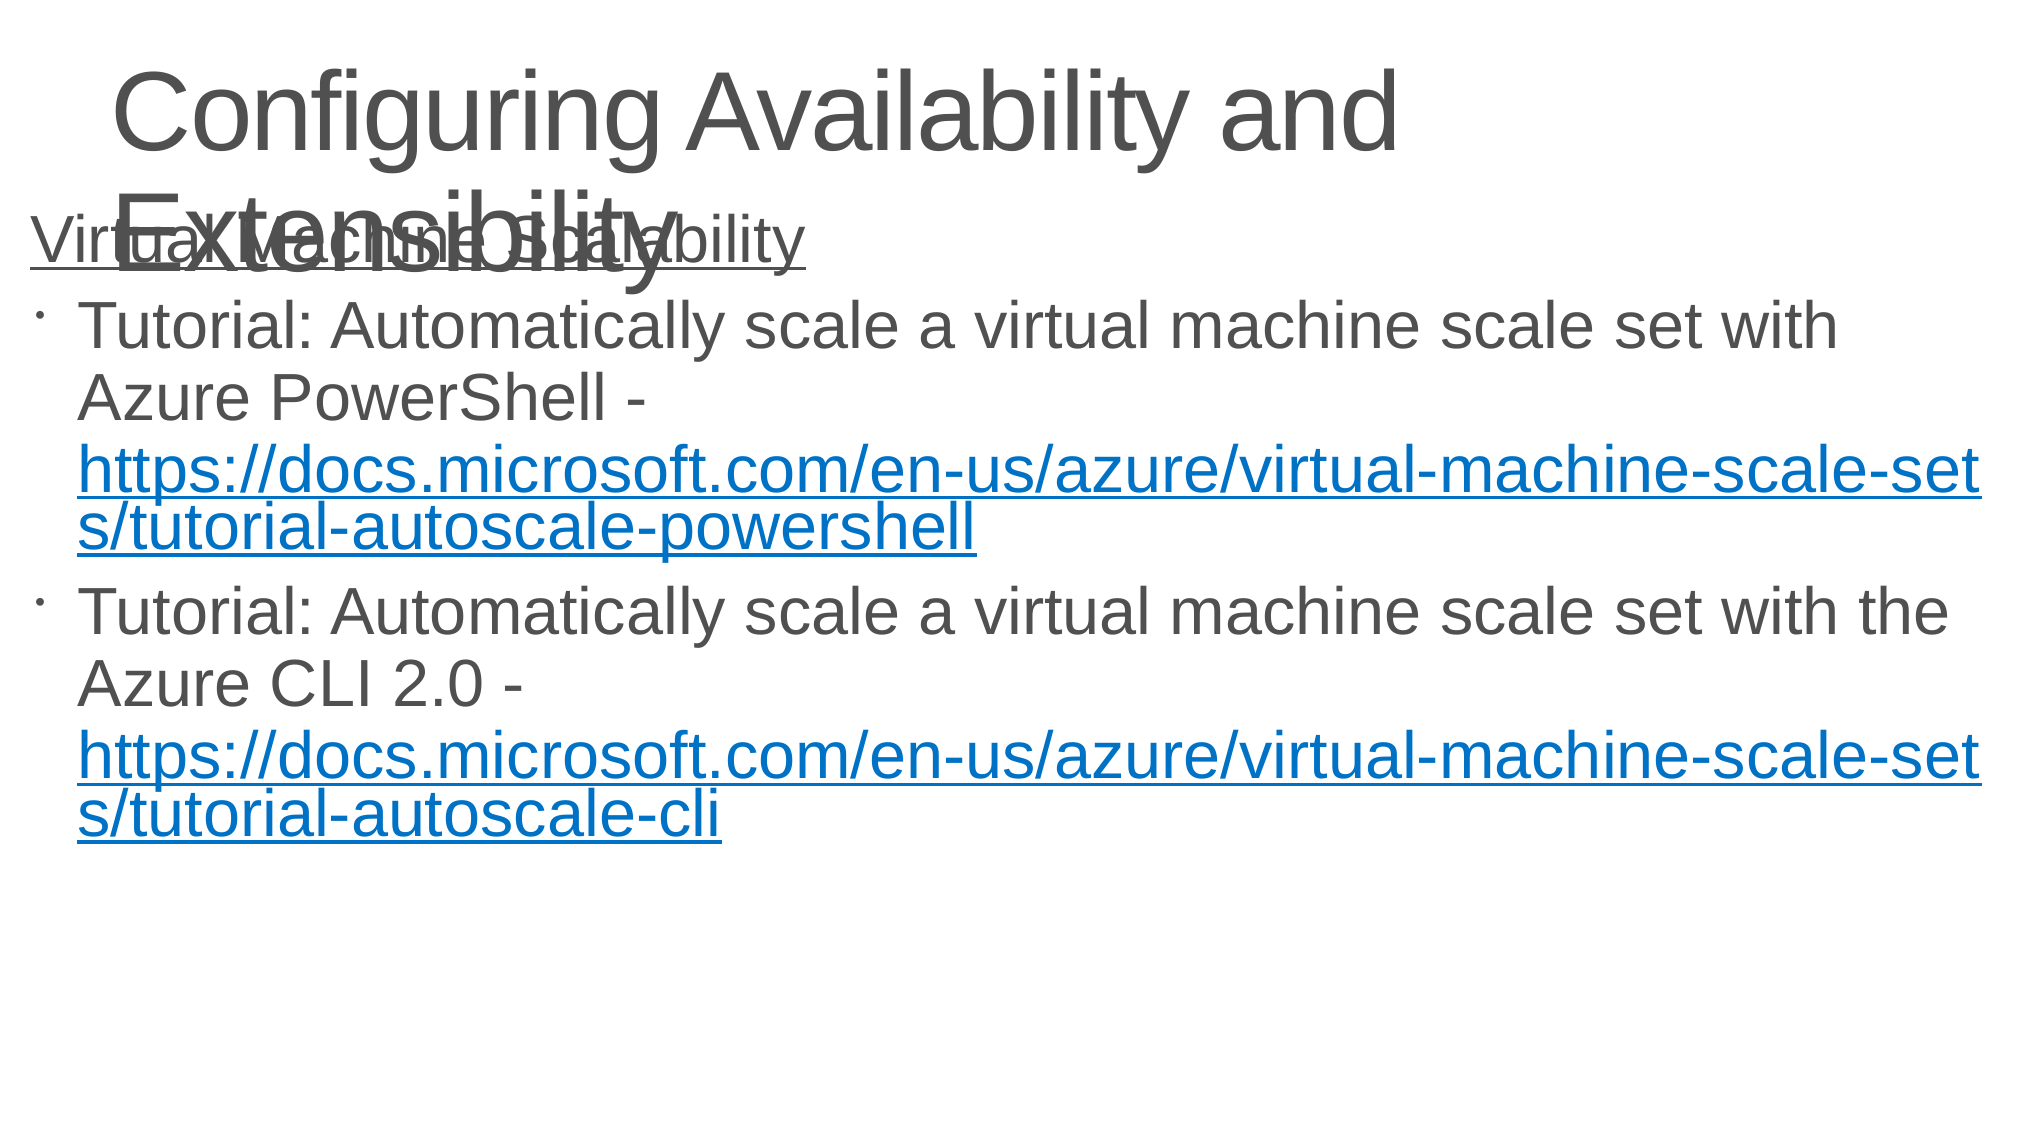

# Configuring Availability and Extensibility
Virtual Machine Scalability
Tutorial: Automatically scale a virtual machine scale set with Azure PowerShell - https://docs.microsoft.com/en-us/azure/virtual-machine-scale-sets/tutorial-autoscale-powershell
Tutorial: Automatically scale a virtual machine scale set with the Azure CLI 2.0 - https://docs.microsoft.com/en-us/azure/virtual-machine-scale-sets/tutorial-autoscale-cli